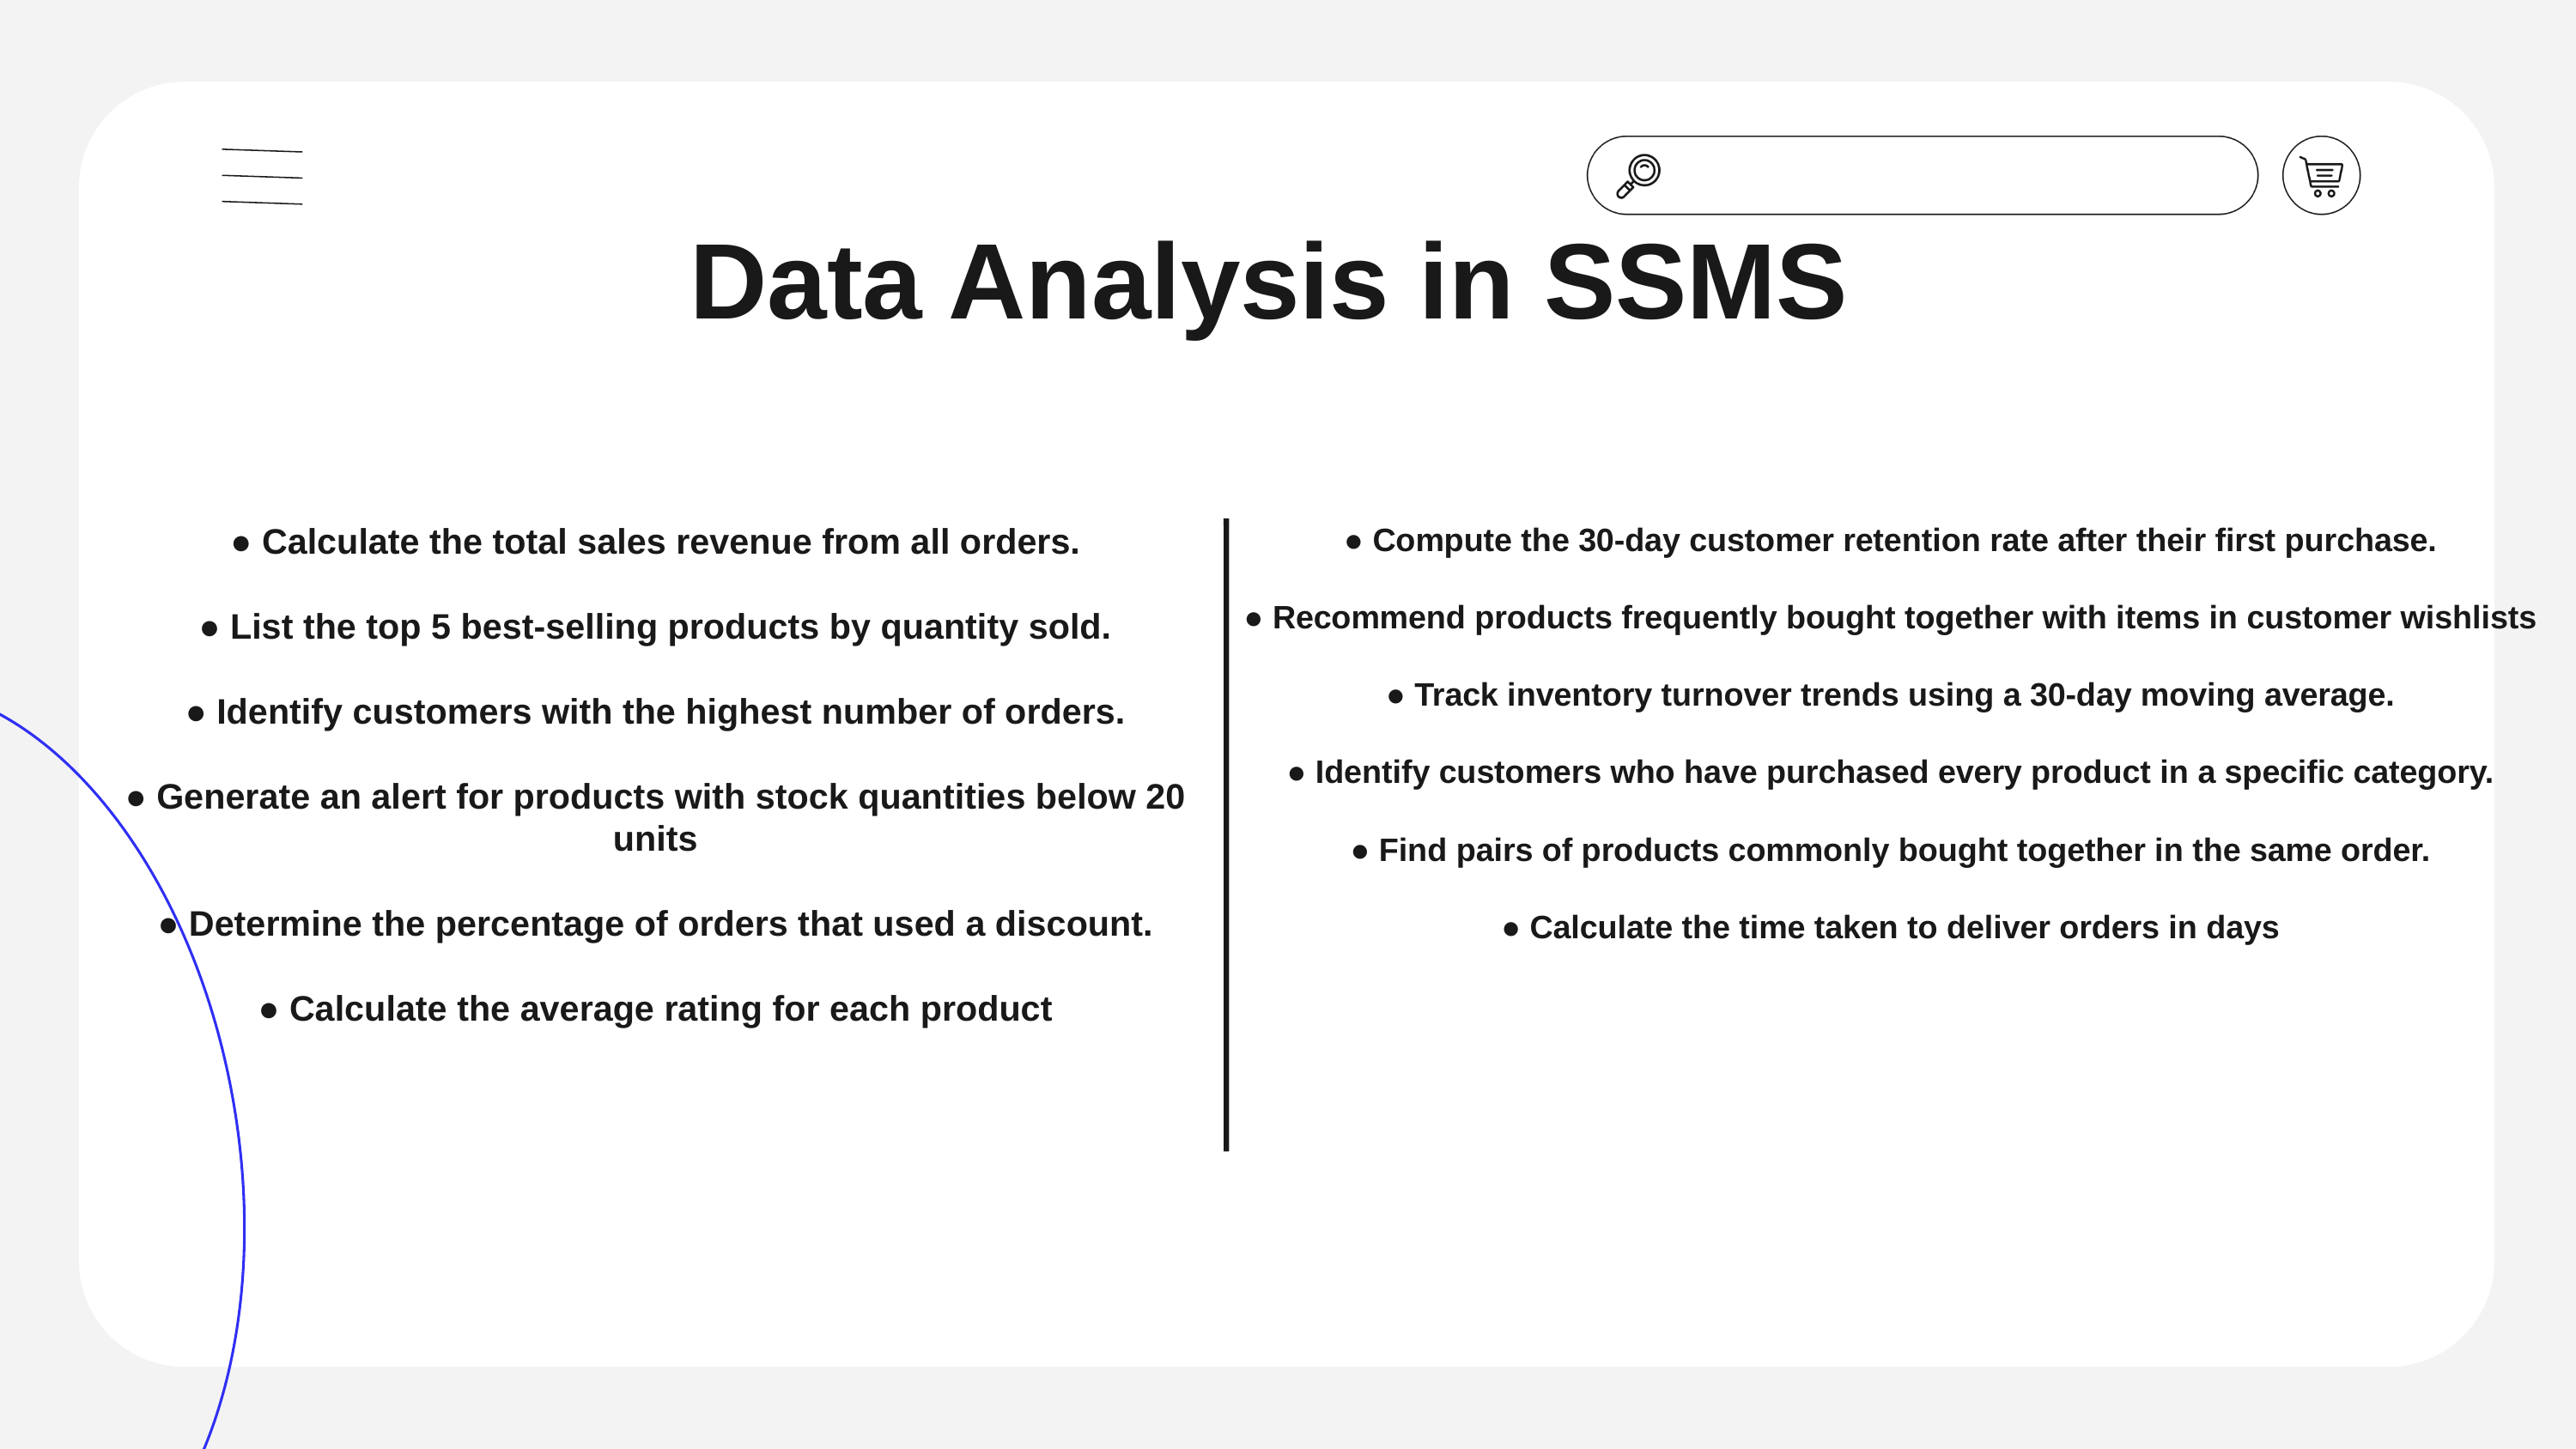

Data Analysis in SSMS
● Calculate the total sales revenue from all orders.

● List the top 5 best-selling products by quantity sold.

● Identify customers with the highest number of orders.

● Generate an alert for products with stock quantities below 20 units

● Determine the percentage of orders that used a discount.

● Calculate the average rating for each product

● Compute the 30-day customer retention rate after their first purchase.

● Recommend products frequently bought together with items in customer wishlists

● Track inventory turnover trends using a 30-day moving average.

● Identify customers who have purchased every product in a specific category.

● Find pairs of products commonly bought together in the same order.

● Calculate the time taken to deliver orders in days